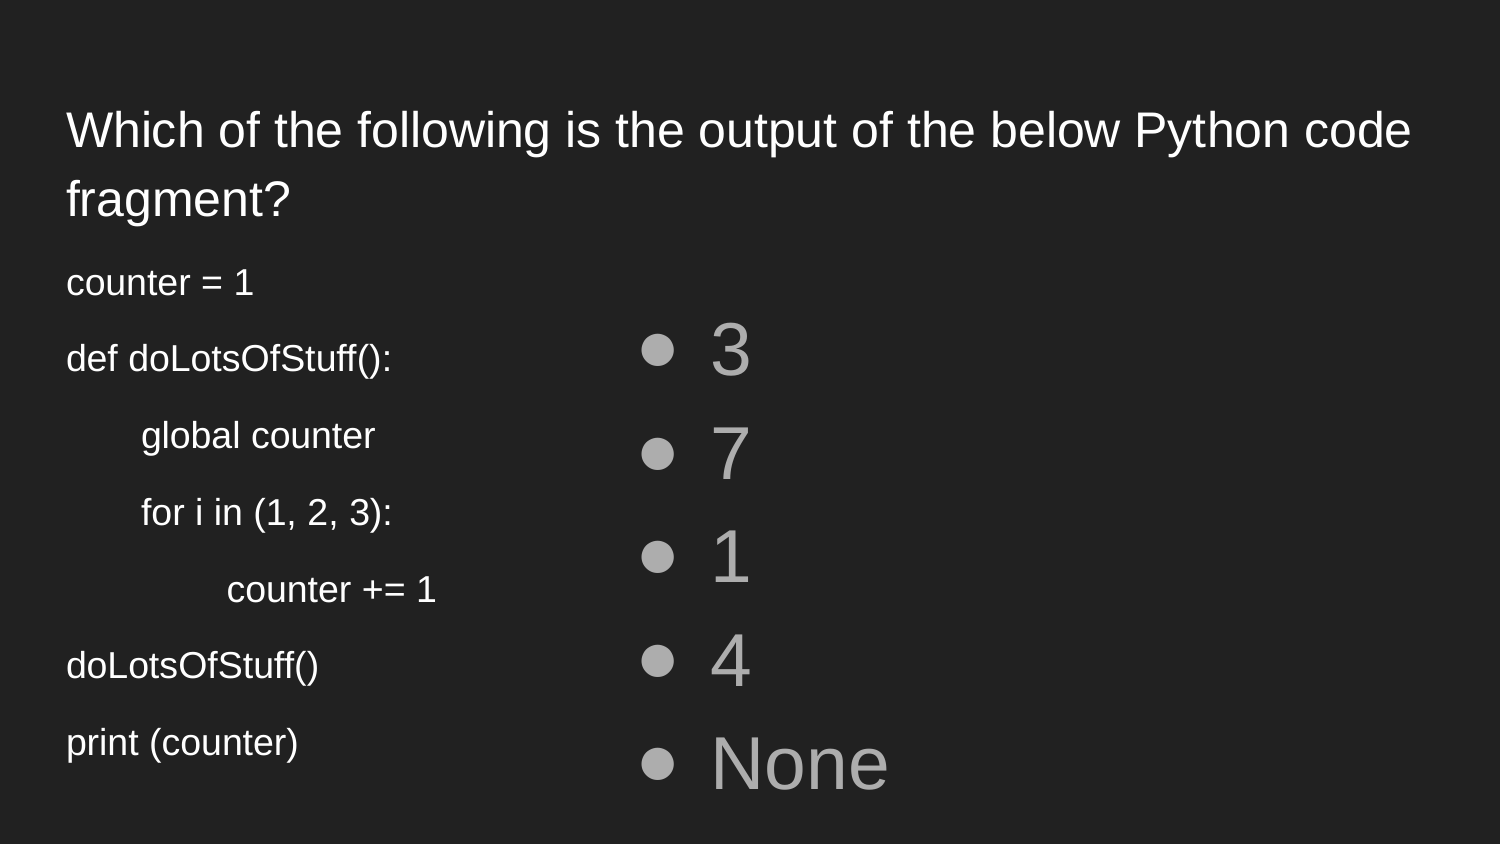

# Which of the following is the output of the below Python code fragment?
counter = 1
def doLotsOfStuff():
global counter
for i in (1, 2, 3):
 counter += 1
doLotsOfStuff()
print (counter)

3
7
1
4
None